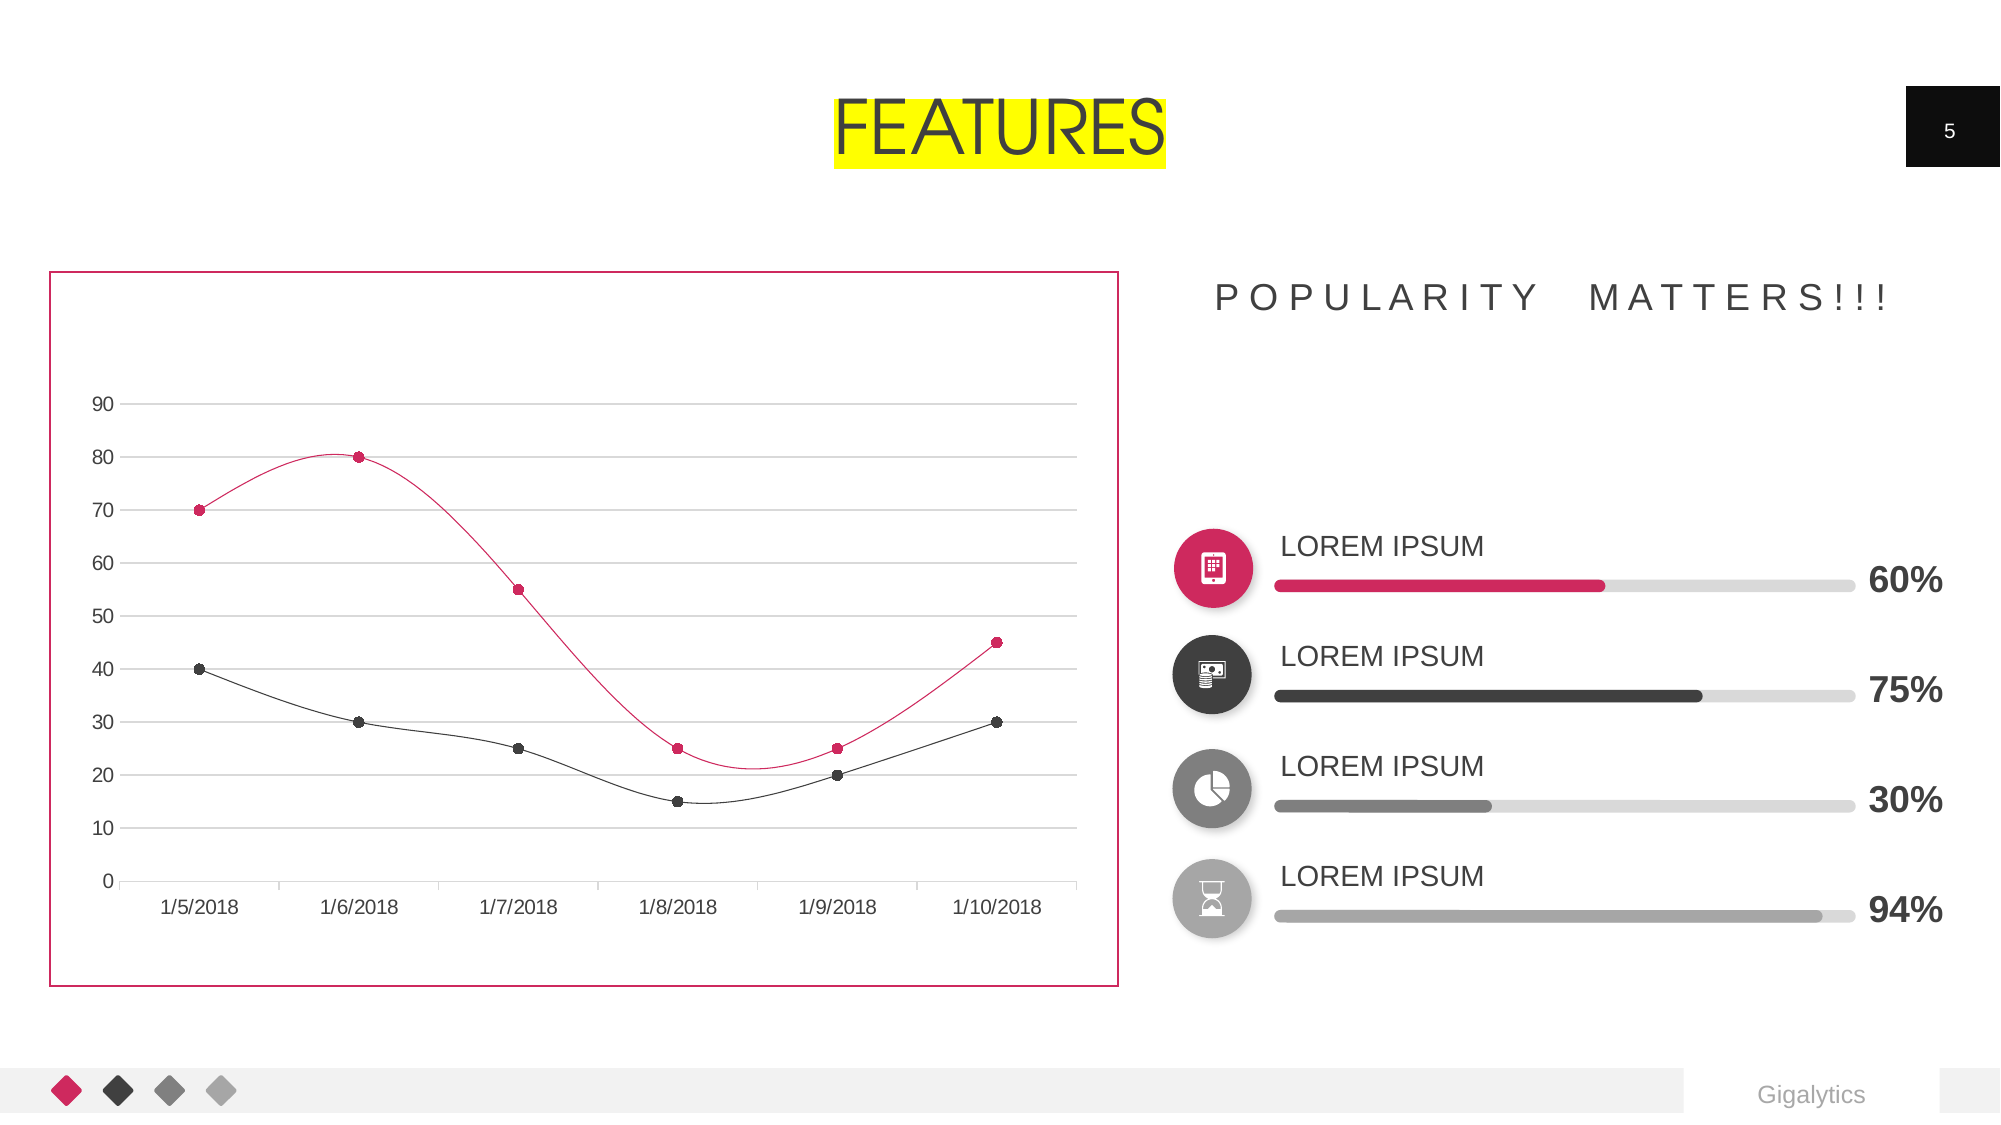

# FEATURES
5

P O P U L A R I T Y     M A T T E R S ! ! !

### Chart

| Category | Series 1 | Series 2 |
|---|---|---|
| 43105 | 40.0 | 30.0 |
| 43106 | 30.0 | 50.0 |
| 43107 | 25.0 | 30.0 |
| 43108 | 15.0 | 10.0 |
| 43109 | 20.0 | 5.0 |
| 43110 | 30.0 | 15.0 |
LOREM IPSUM

60%

LOREM IPSUM

75%

LOREM IPSUM

30%

LOREM IPSUM

94%

Gigalytics